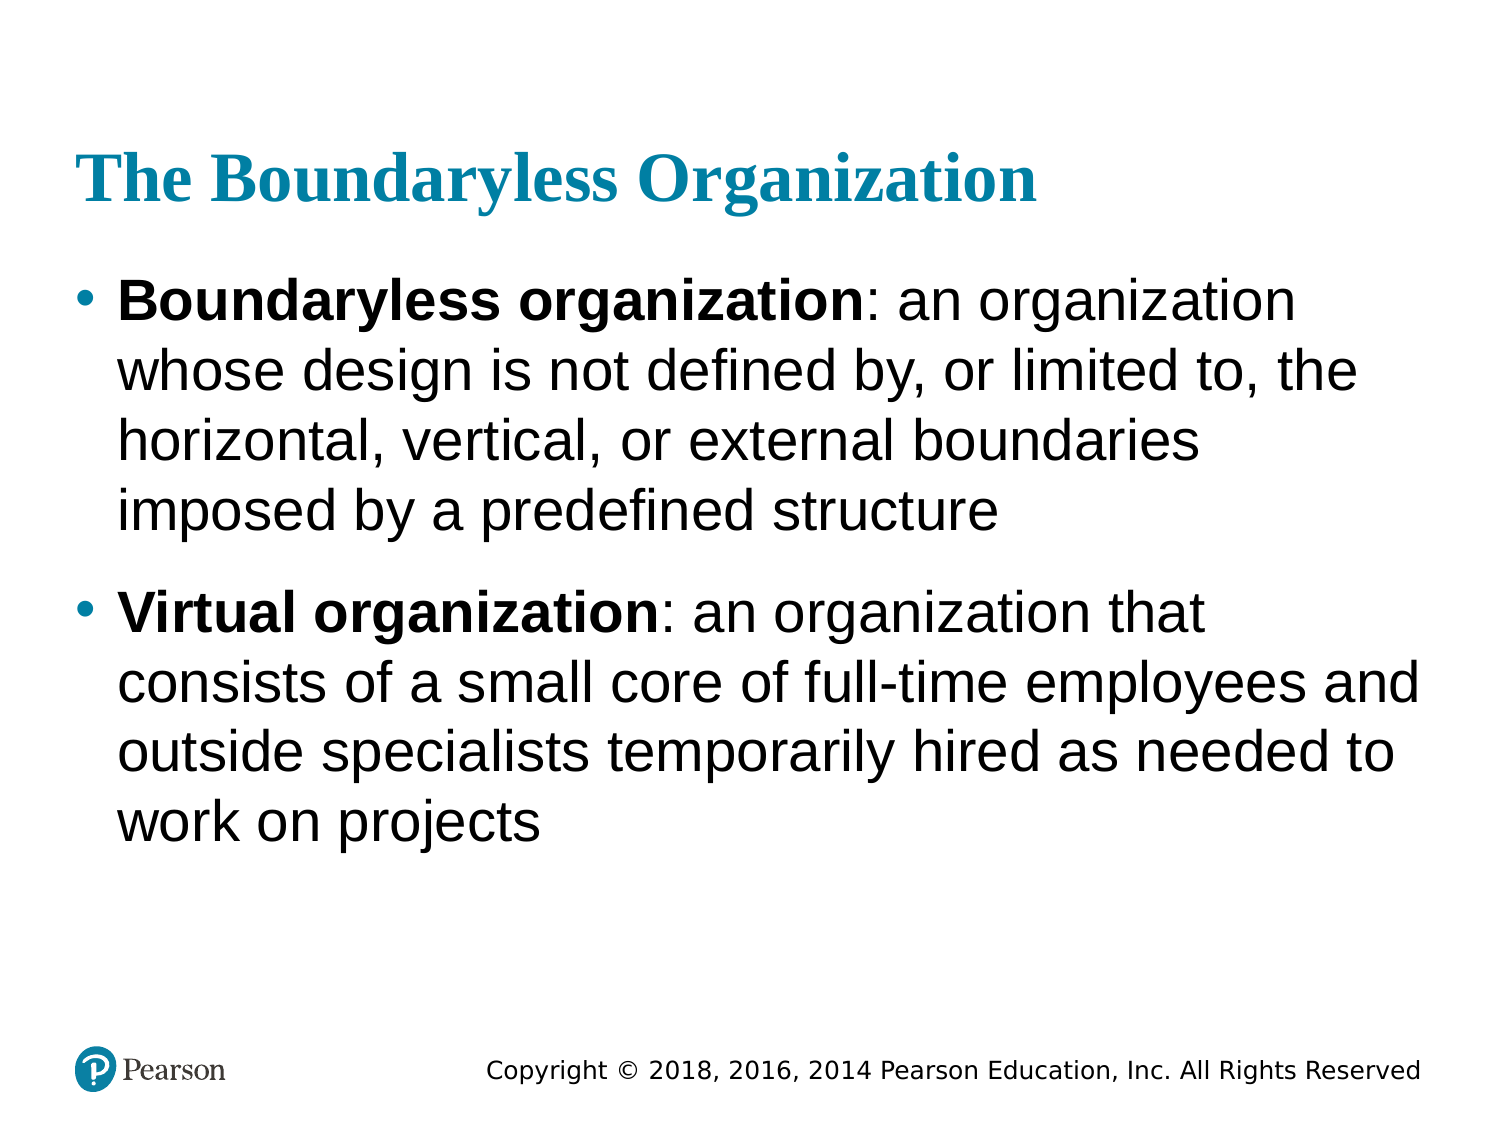

# The Boundaryless Organization
Boundaryless organization: an organization whose design is not defined by, or limited to, the horizontal, vertical, or external boundaries imposed by a predefined structure
Virtual organization: an organization that consists of a small core of full-time employees and outside specialists temporarily hired as needed to work on projects